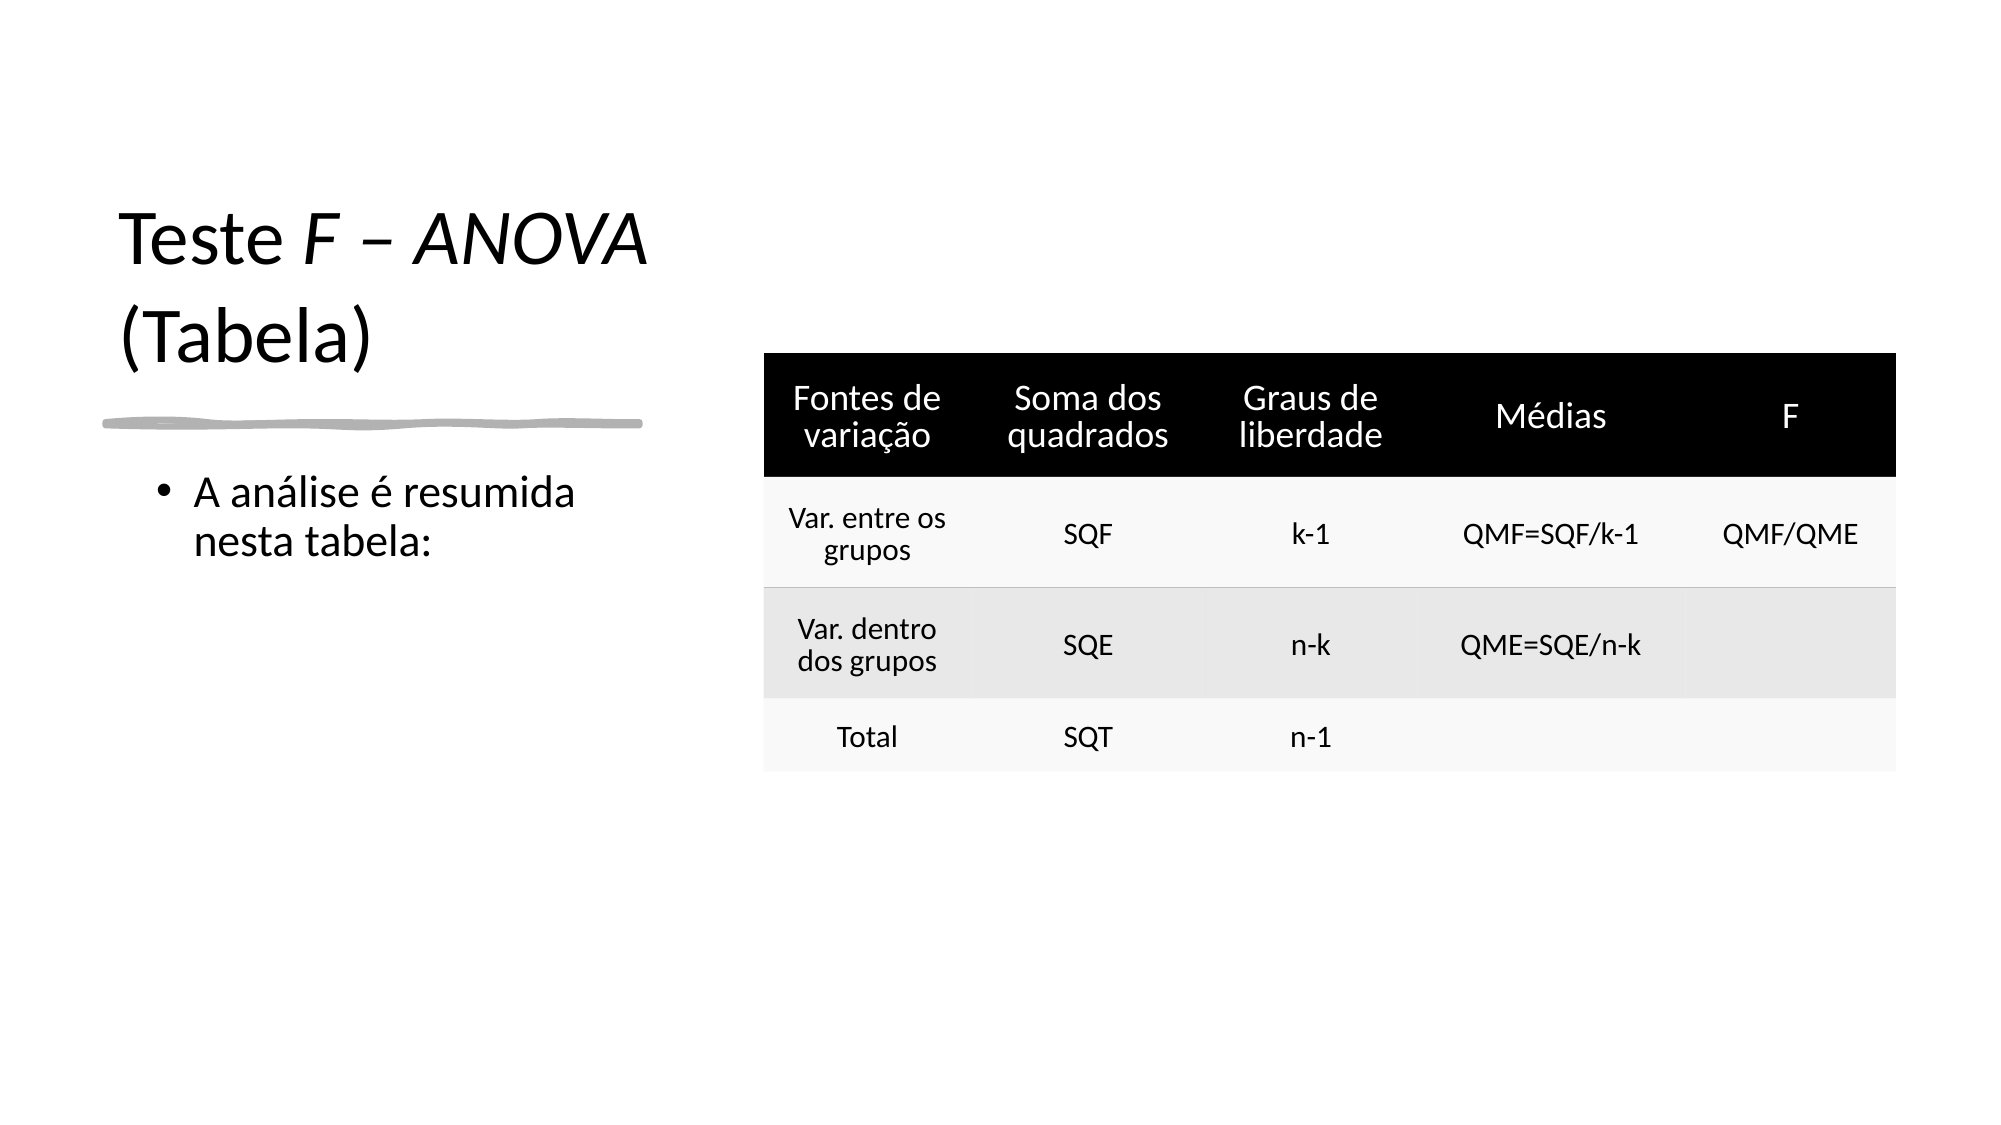

Teste F – ANOVA
(Tabela)
| Fontes de variação | Soma dos quadrados | Graus de liberdade | Médias | F |
| --- | --- | --- | --- | --- |
| Var. entre os grupos | SQF | k-1 | QMF=SQF/k-1 | QMF/QME |
| Var. dentro dos grupos | SQE | n-k | QME=SQE/n-k |  |
| Total | SQT | n-1 |  |  |

A análise é resumida nesta tabela: